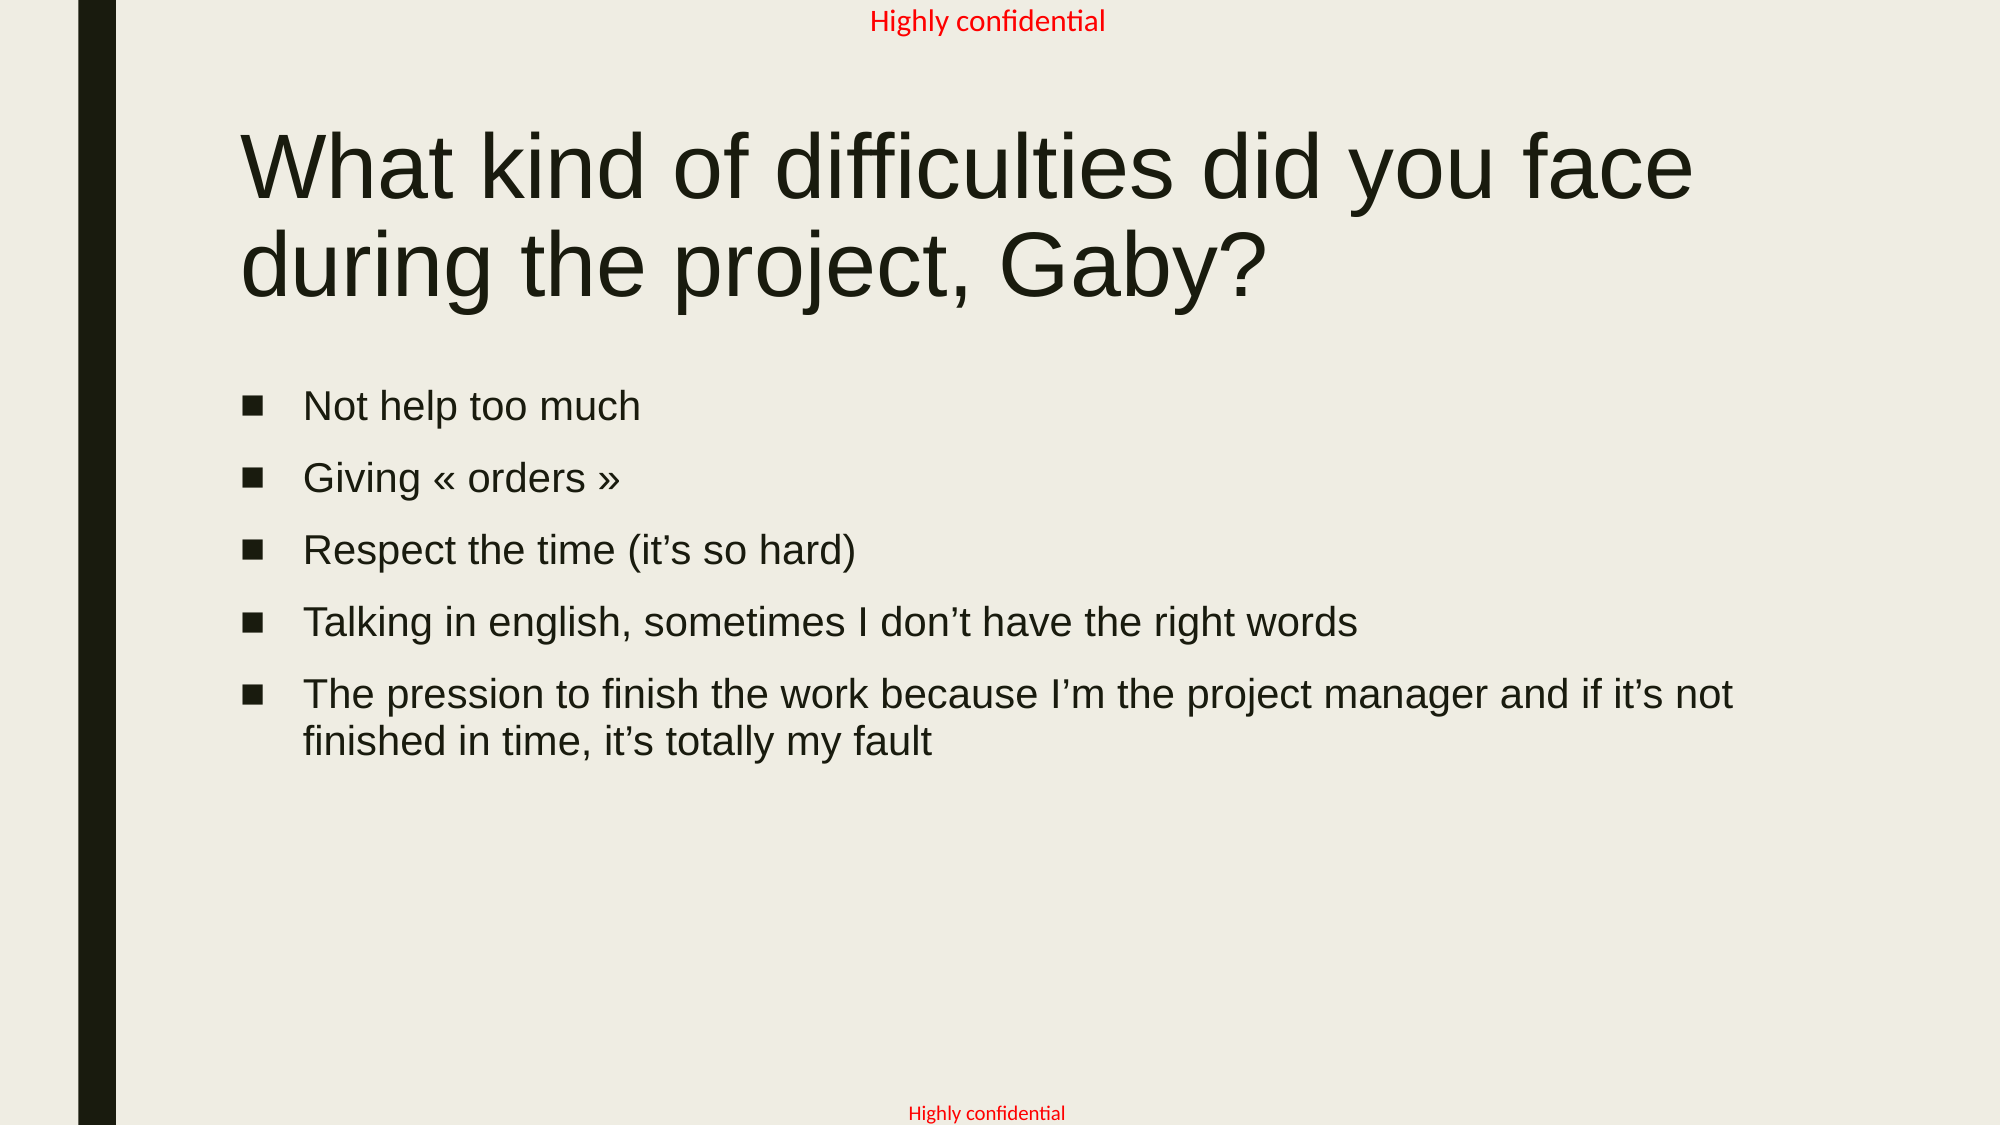

# What kind of difficulties did you face during the project, Gaby?
Not help too much
Giving « orders »
Respect the time (it’s so hard)
Talking in english, sometimes I don’t have the right words
The pression to finish the work because I’m the project manager and if it’s not finished in time, it’s totally my fault